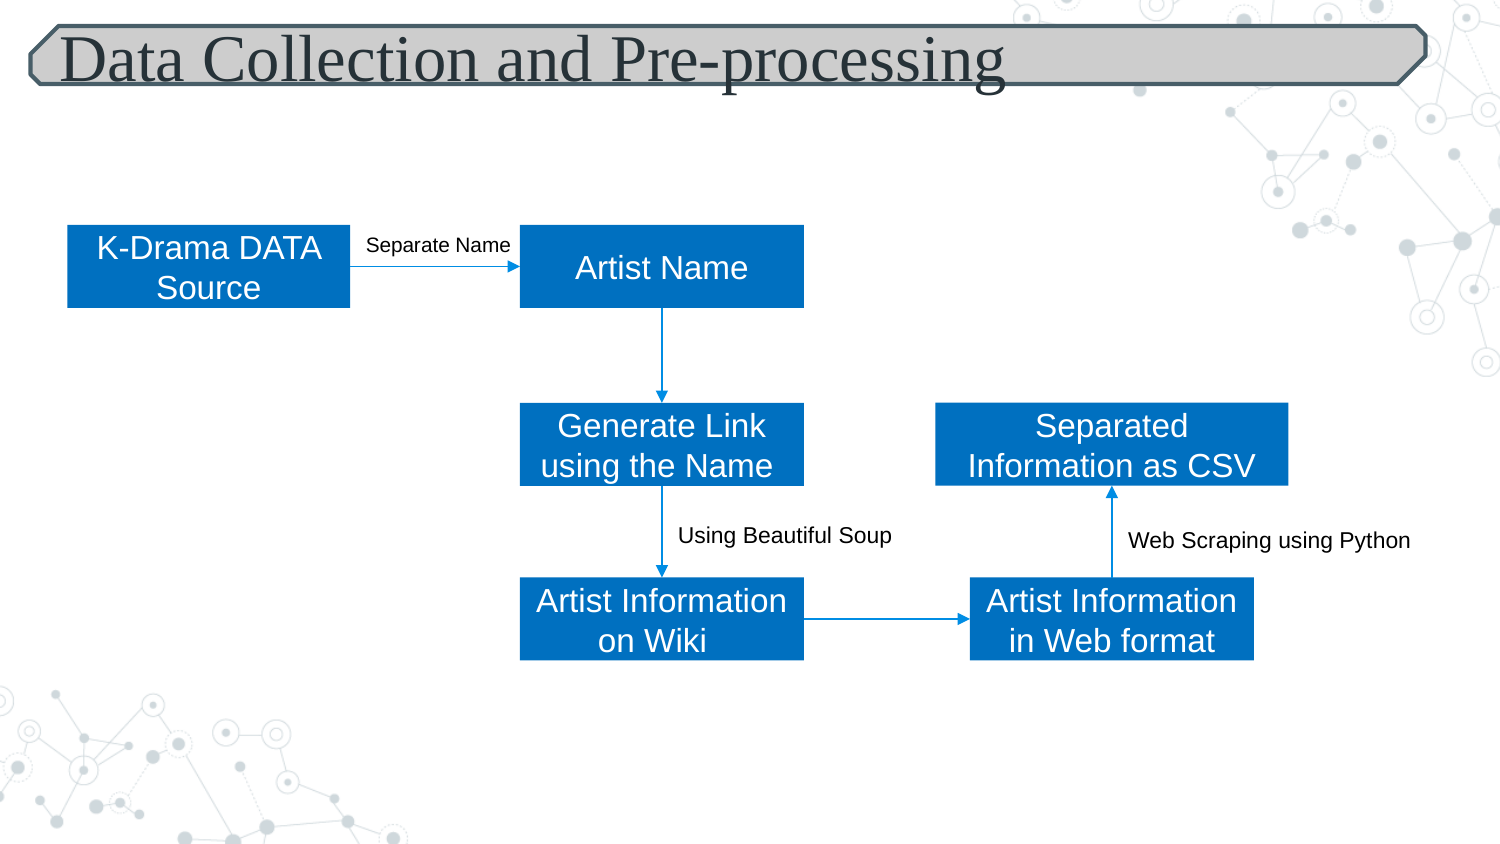

Data Collection and Pre-processing
Separate Name
K-Drama DATA Source
Artist Name
Separated Information as CSV
Generate Link using the Name
Using Beautiful Soup
Web Scraping using Python
Artist Information on Wiki
Artist Information in Web format